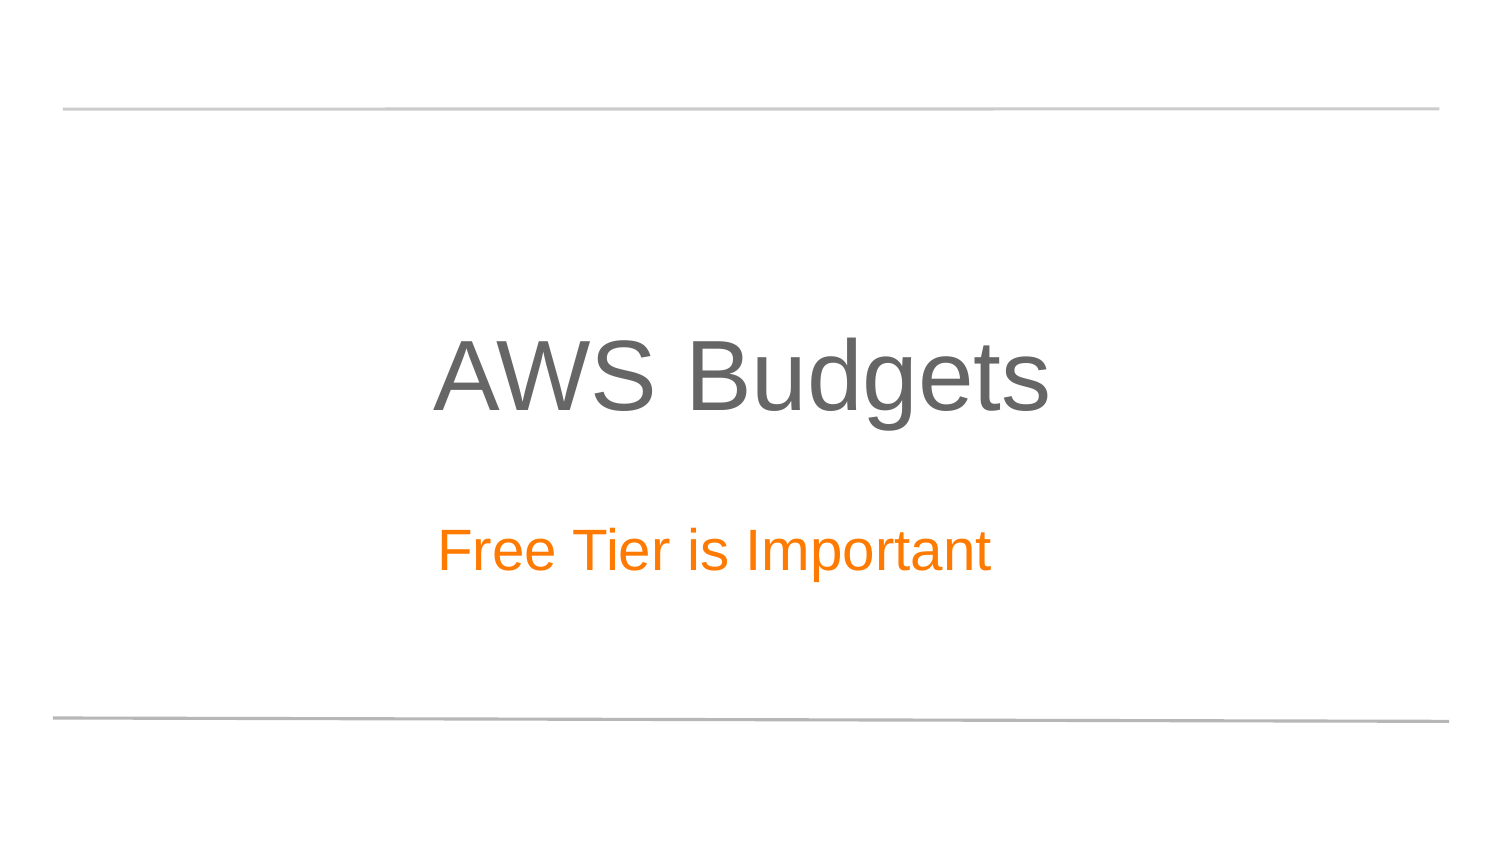

# AWS Budgets
  Free Tier is Important